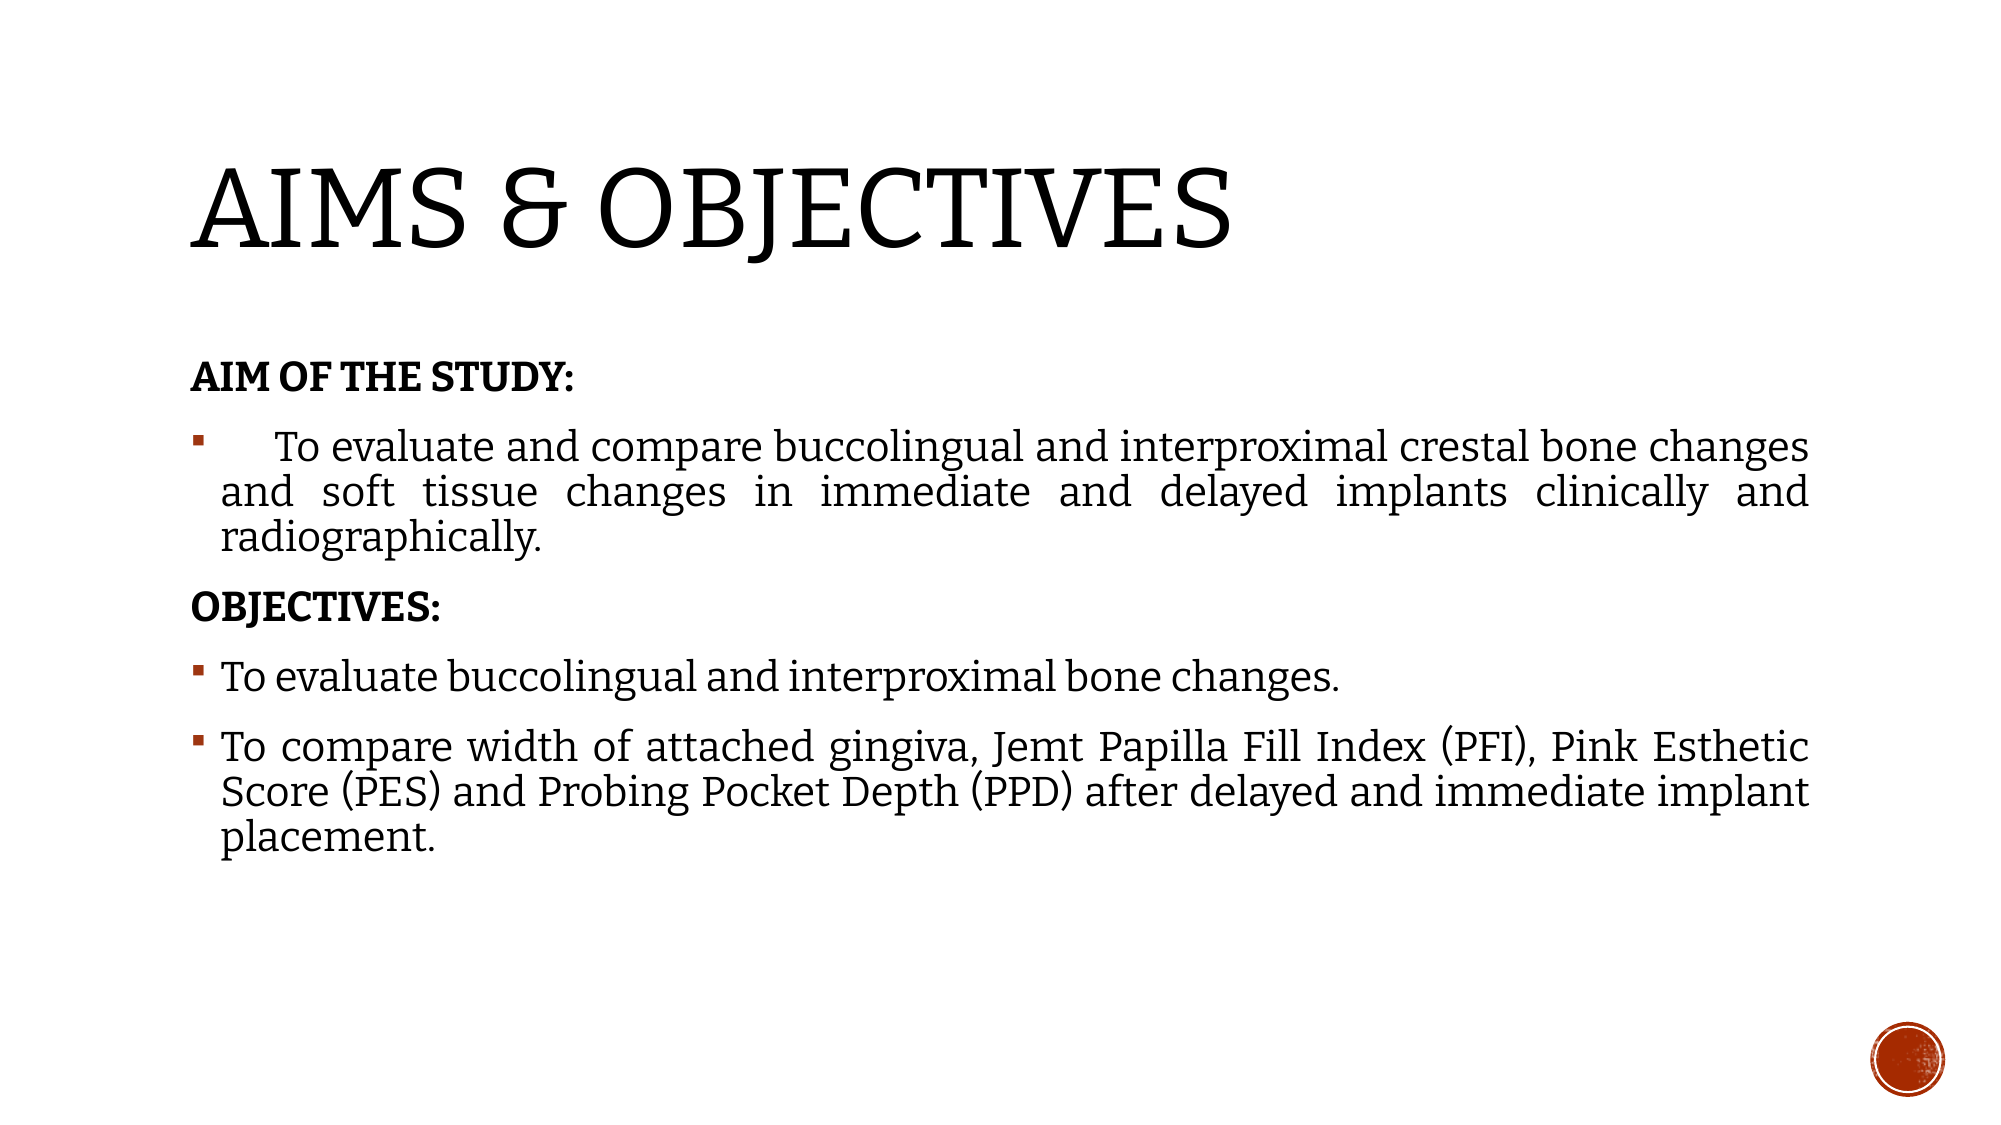

# AIMS & OBJECTIVES
AIM OF THE STUDY:
     To evaluate and compare buccolingual and interproximal crestal bone changes and soft tissue changes in immediate and delayed implants clinically and radiographically.
OBJECTIVES:
To evaluate buccolingual and interproximal bone changes.
To compare width of attached gingiva, Jemt Papilla Fill Index (PFI), Pink Esthetic Score (PES) and Probing Pocket Depth (PPD) after delayed and immediate implant placement.